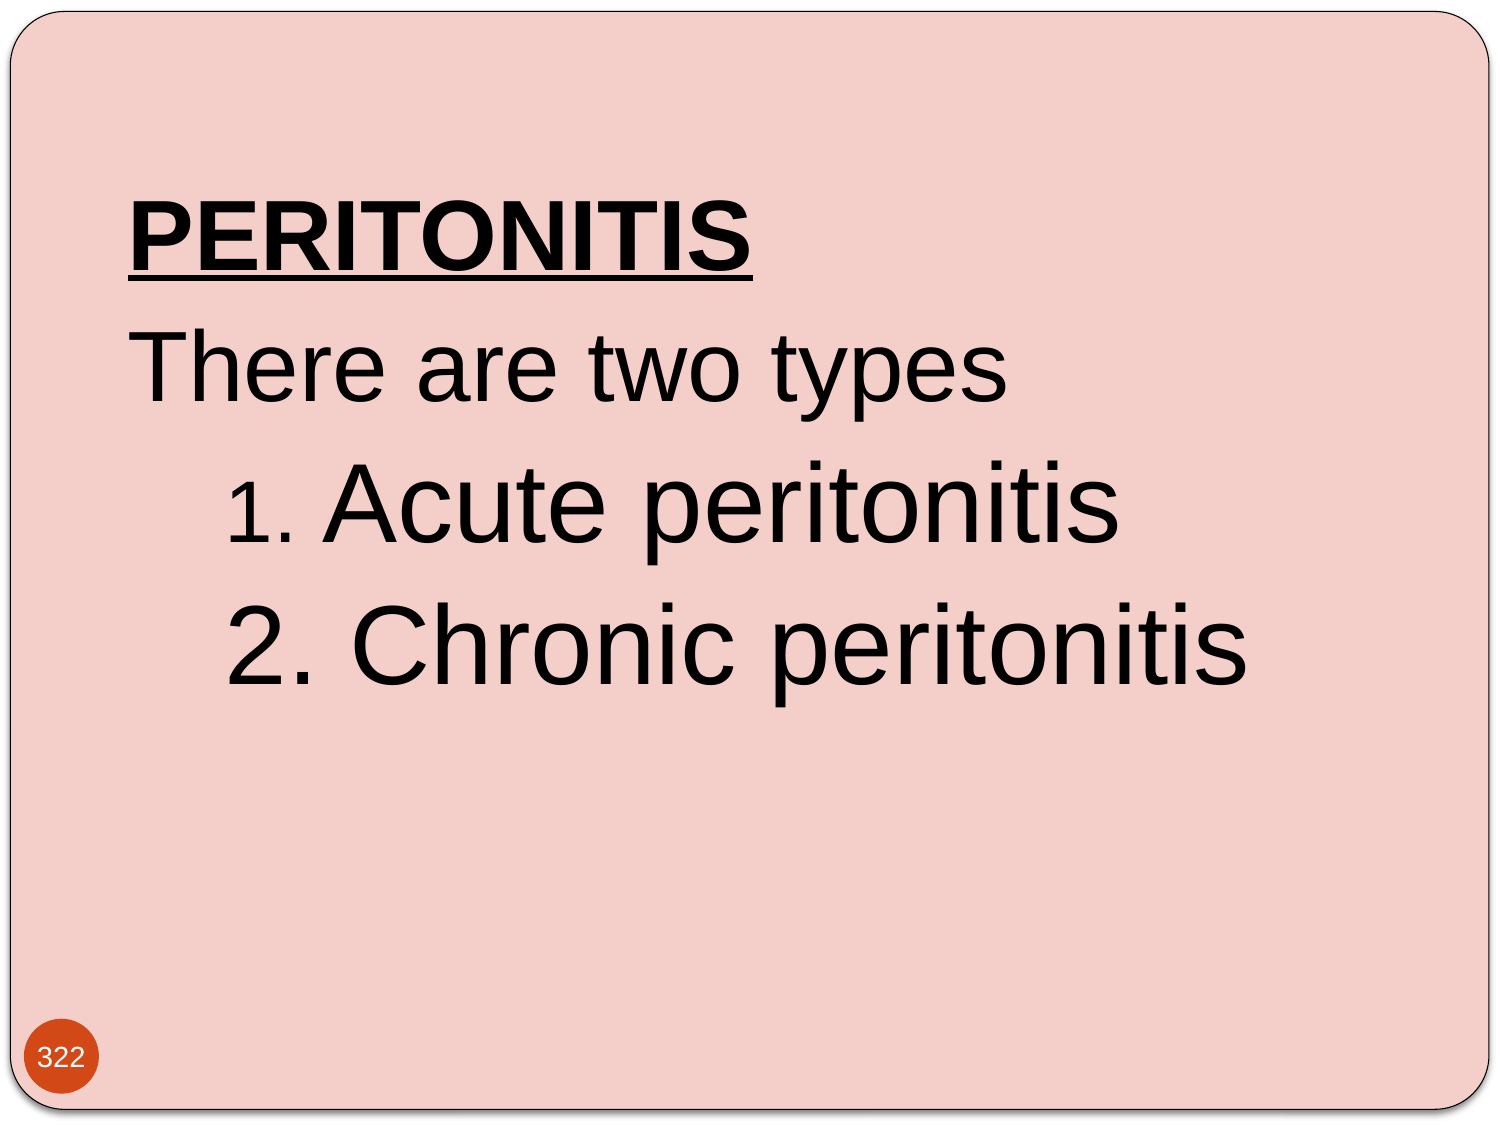

PERITONITIS
There are two types
1. Acute peritonitis
2. Chronic peritonitis
322